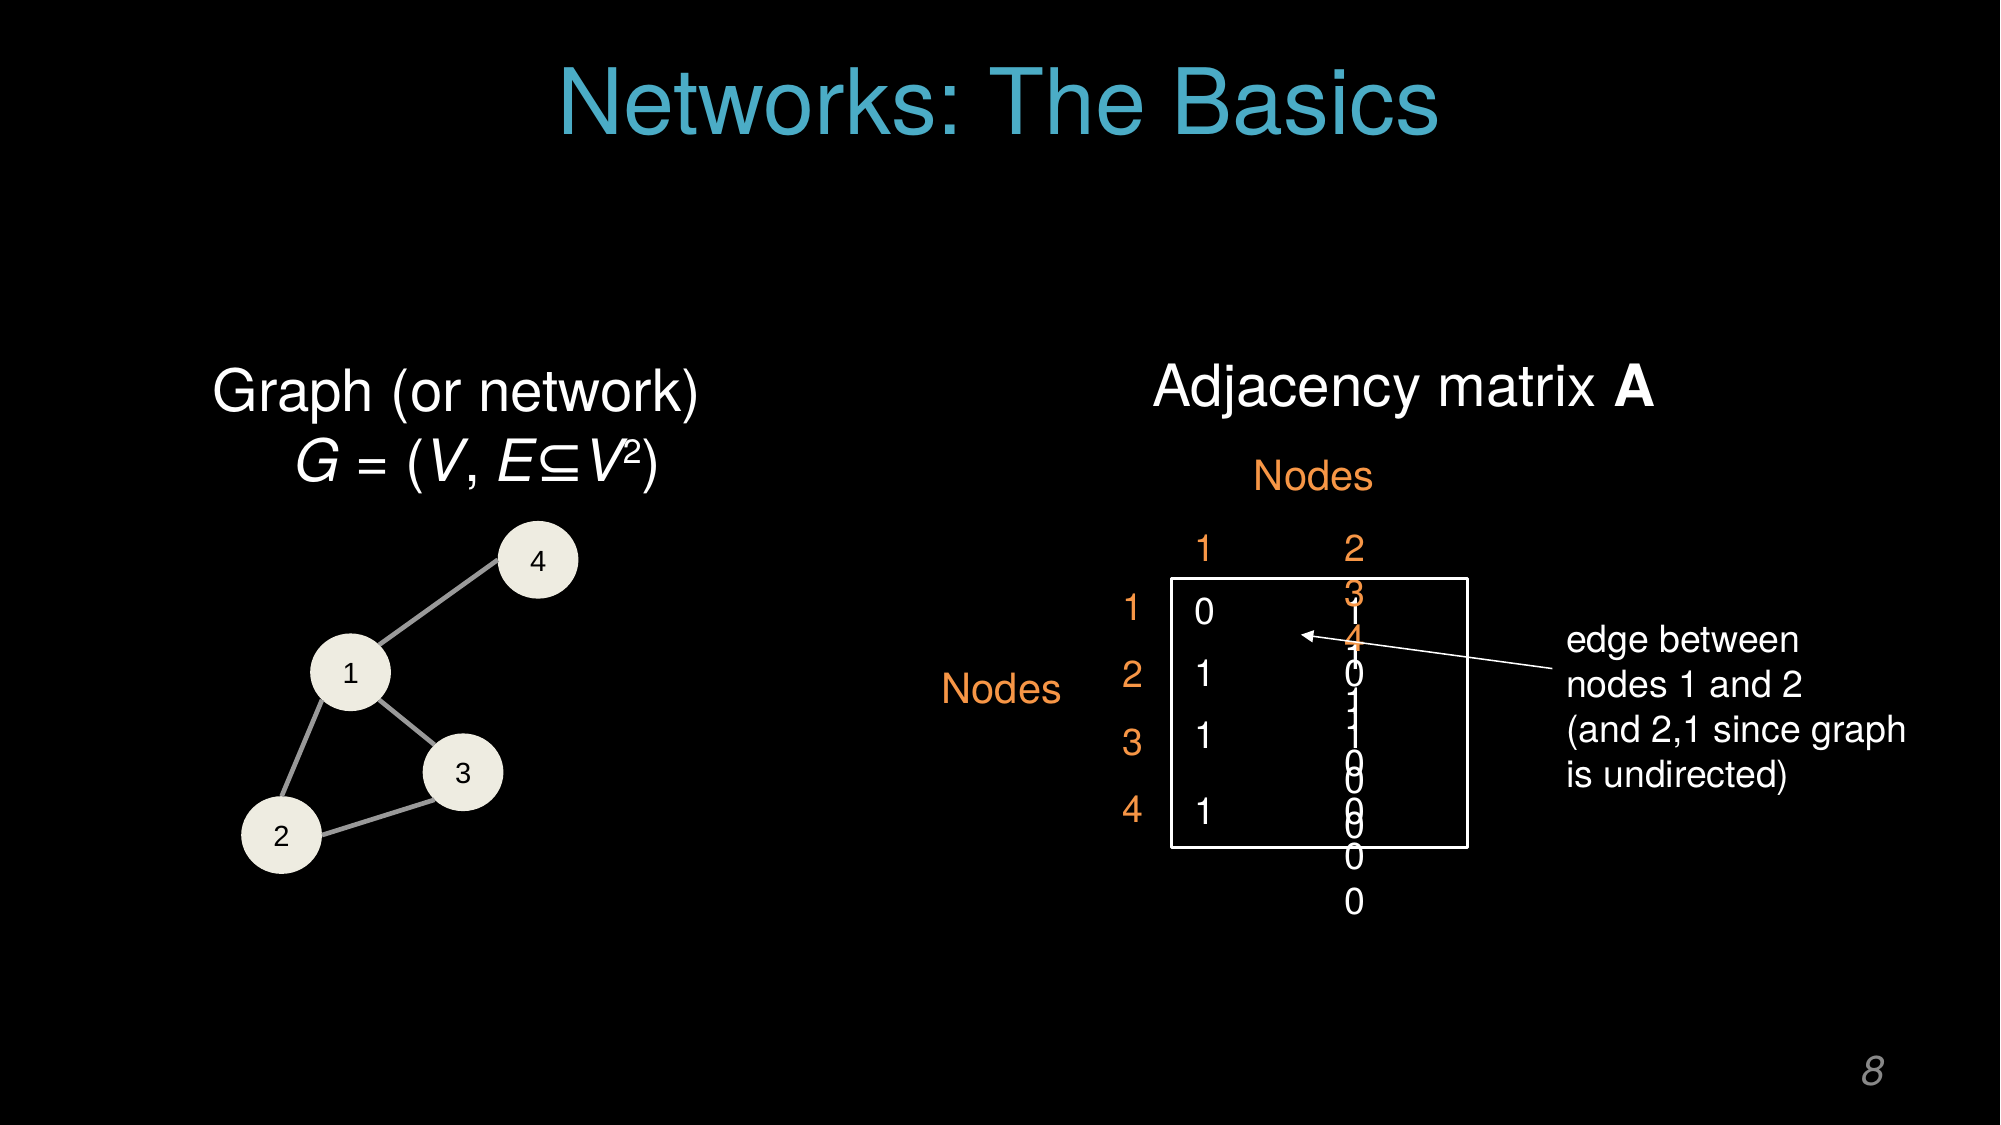

# Networks: The Basics
Adjacency matrix A
Graph (or network)
     G = (V, E⊆V2)

Nodes
1	2	3	4
4
1
3
2
0	1	1	1
1	0	1	0
1	1	0	0
1	0	0	0
1

2

3

4

edge between nodes 1 and 2
(and 2,1 since graph is undirected)
Nodes
8